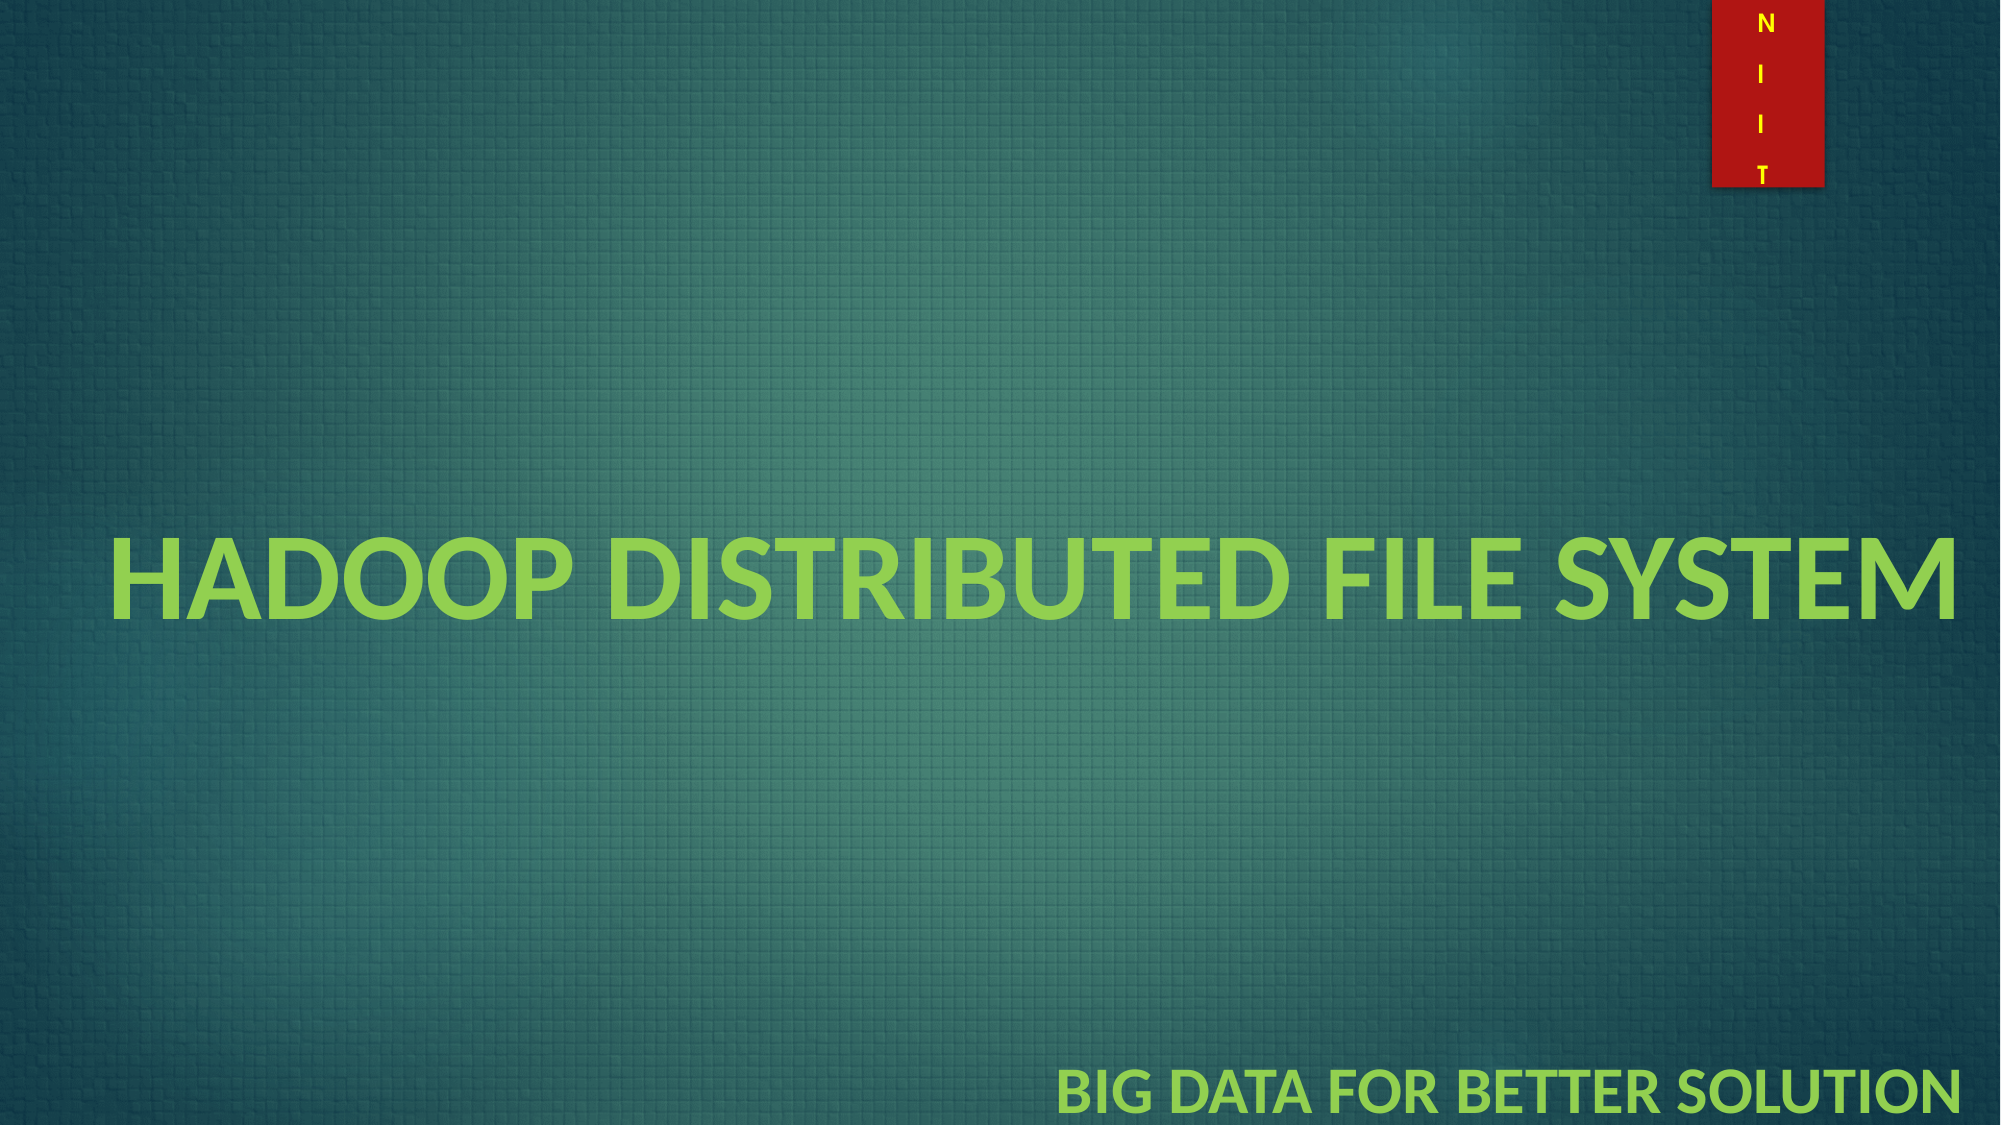

N
I
I
T
HADOOP DISTRIBUTED FILE SYSTEM
BIG DATA FOR BETTER SOLUTION